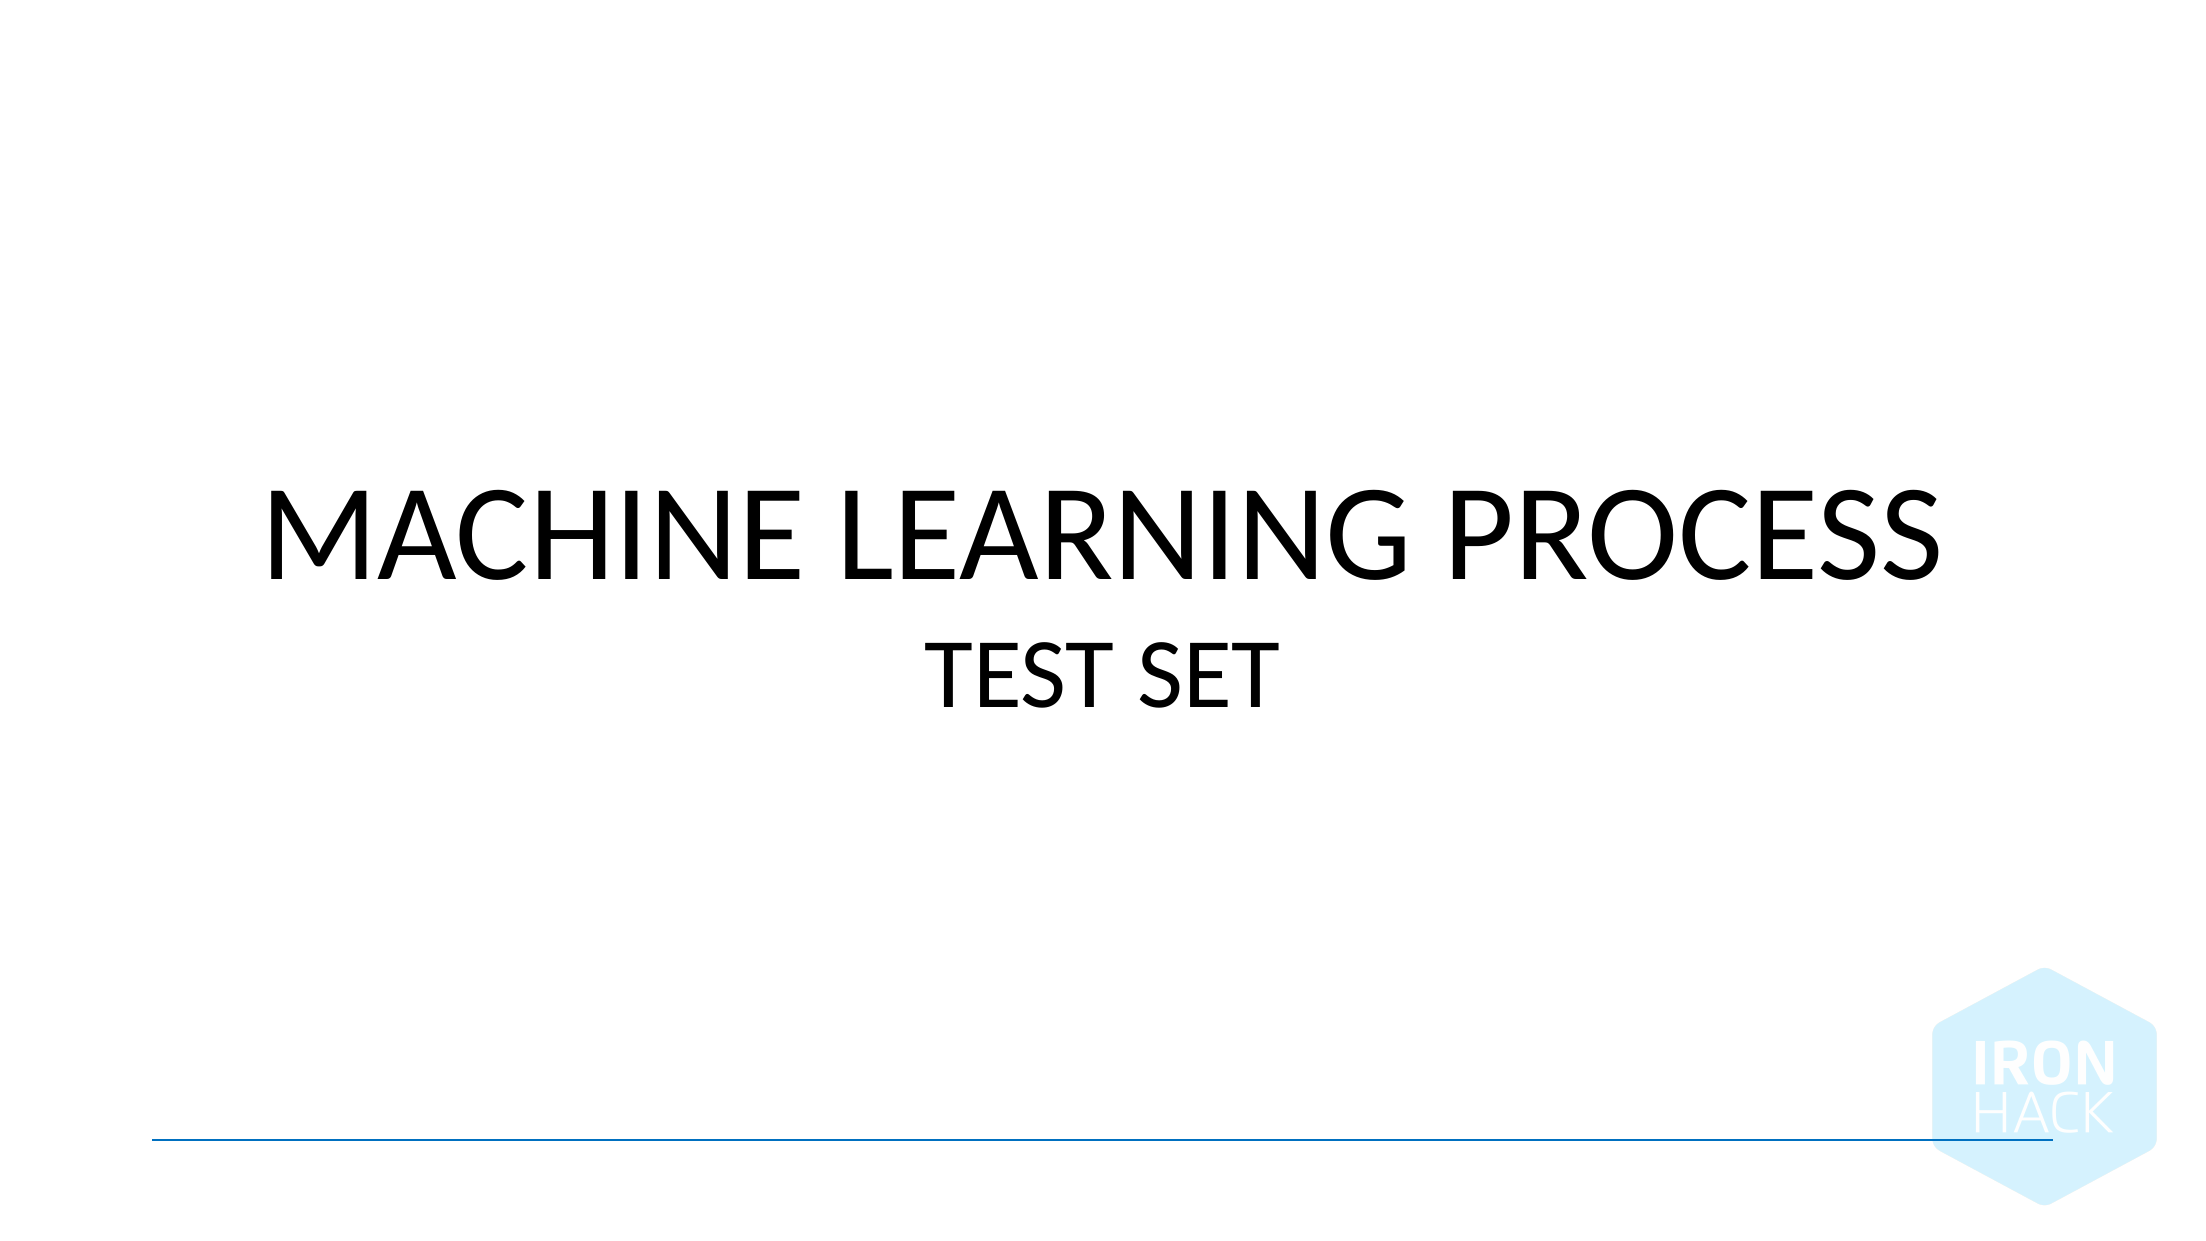

Machine learning process
TEST SET
October 2, 2024 |
52